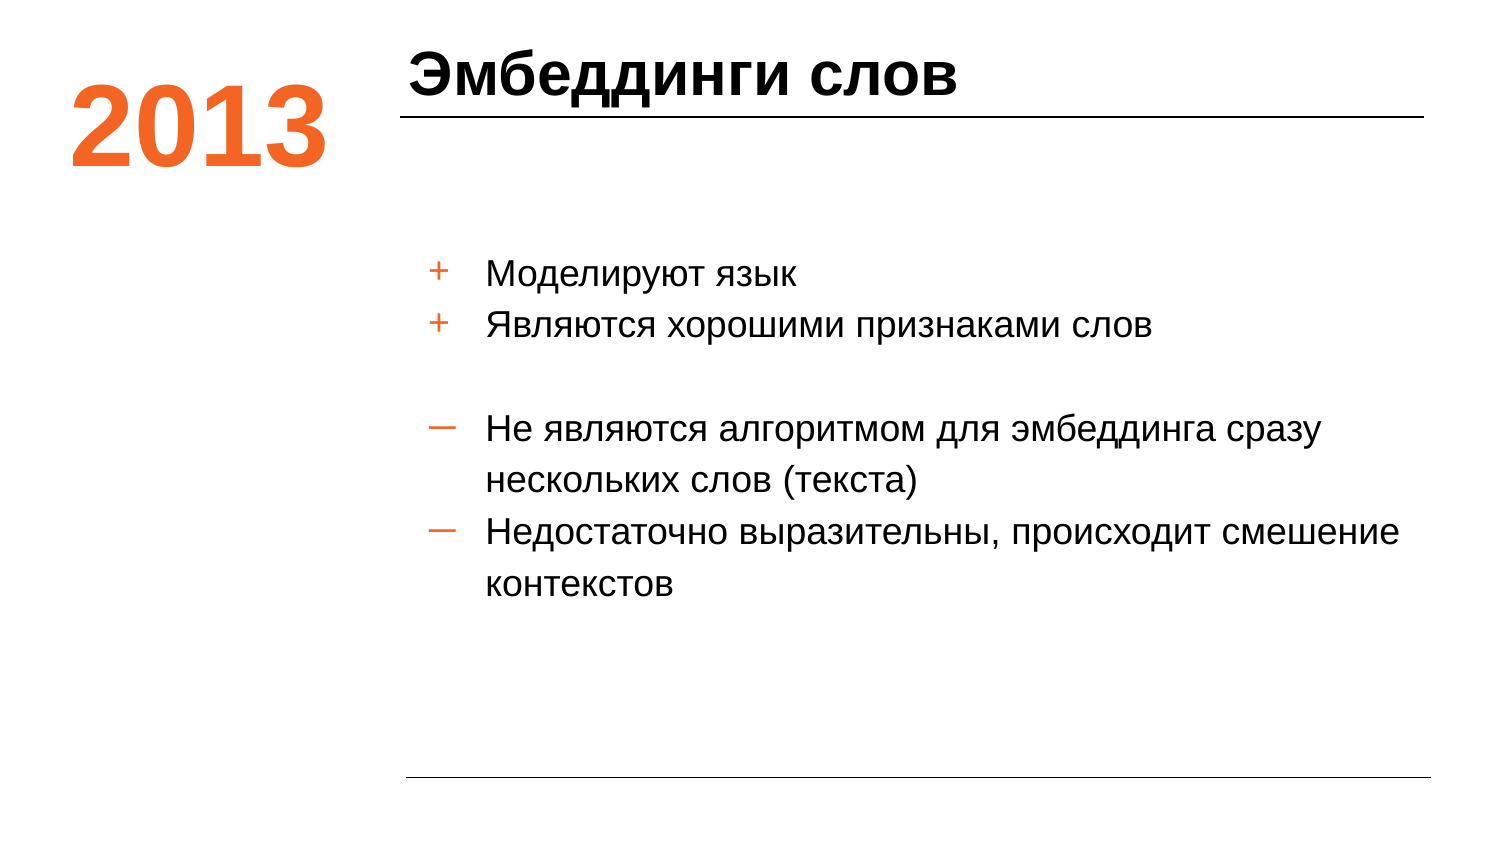

# Эмбеддинги слов
2013
Моделируют язык
Являются хорошими признаками слов

Не являются алгоритмом для эмбеддинга сразу нескольких слов (текста)
Недостаточно выразительны, происходит смешение контекстов